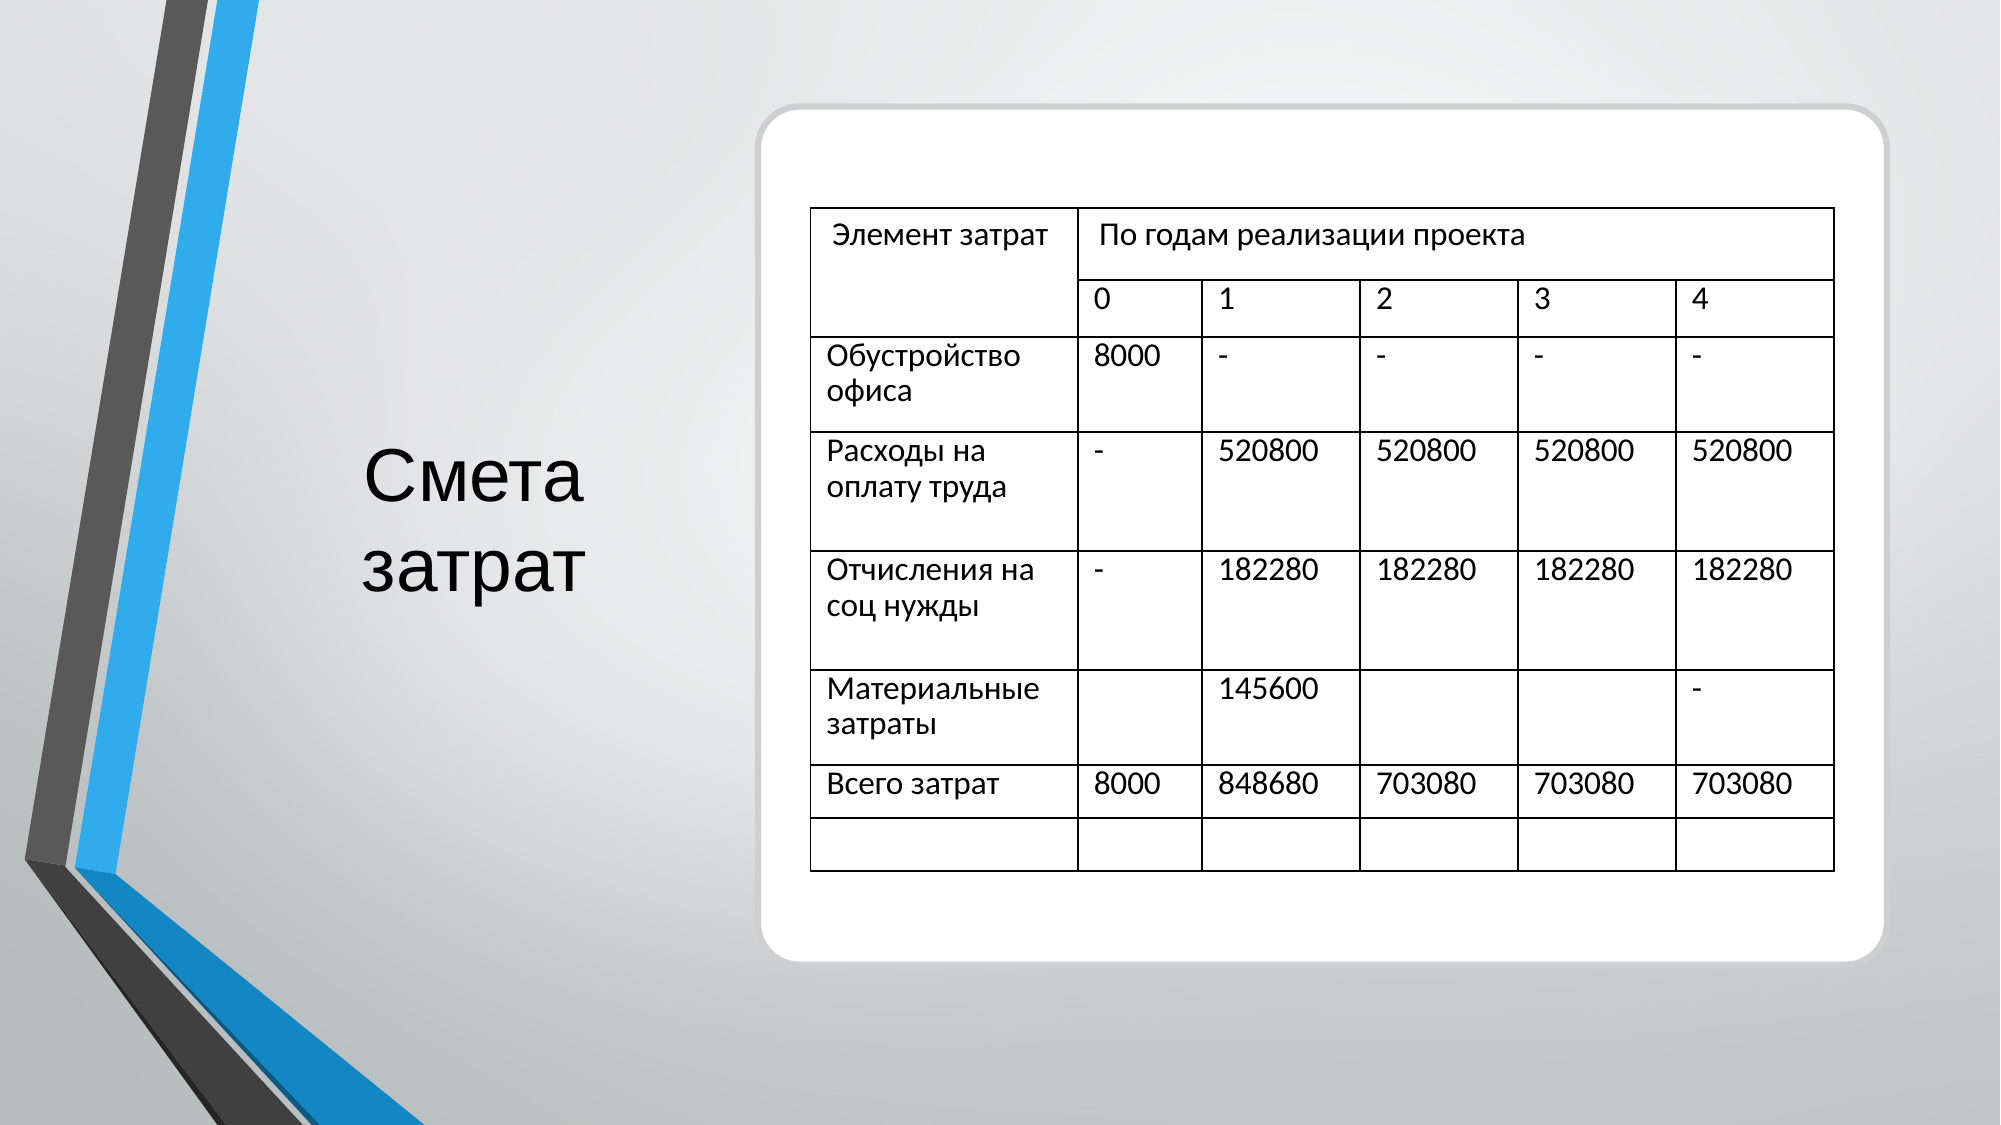

| Элемент затрат | По годам реализации проекта |  |  |  |  |
| --- | --- | --- | --- | --- | --- |
|  | 0 | 1 | 2 | 3 | 4 |
| Обустройство офиса | 8000 | - | - | - | - |
| Расходы на оплату труда | - | 520800 | 520800 | 520800 | 520800 |
| Отчисления на соц нужды | - | 182280 | 182280 | 182280 | 182280 |
| Материальные затраты |  | 145600 |  |  | - |
| Всего затрат | 8000 | 848680 | 703080 | 703080 | 703080 |
|  |  |  |  |  |  |
# Смета затрат